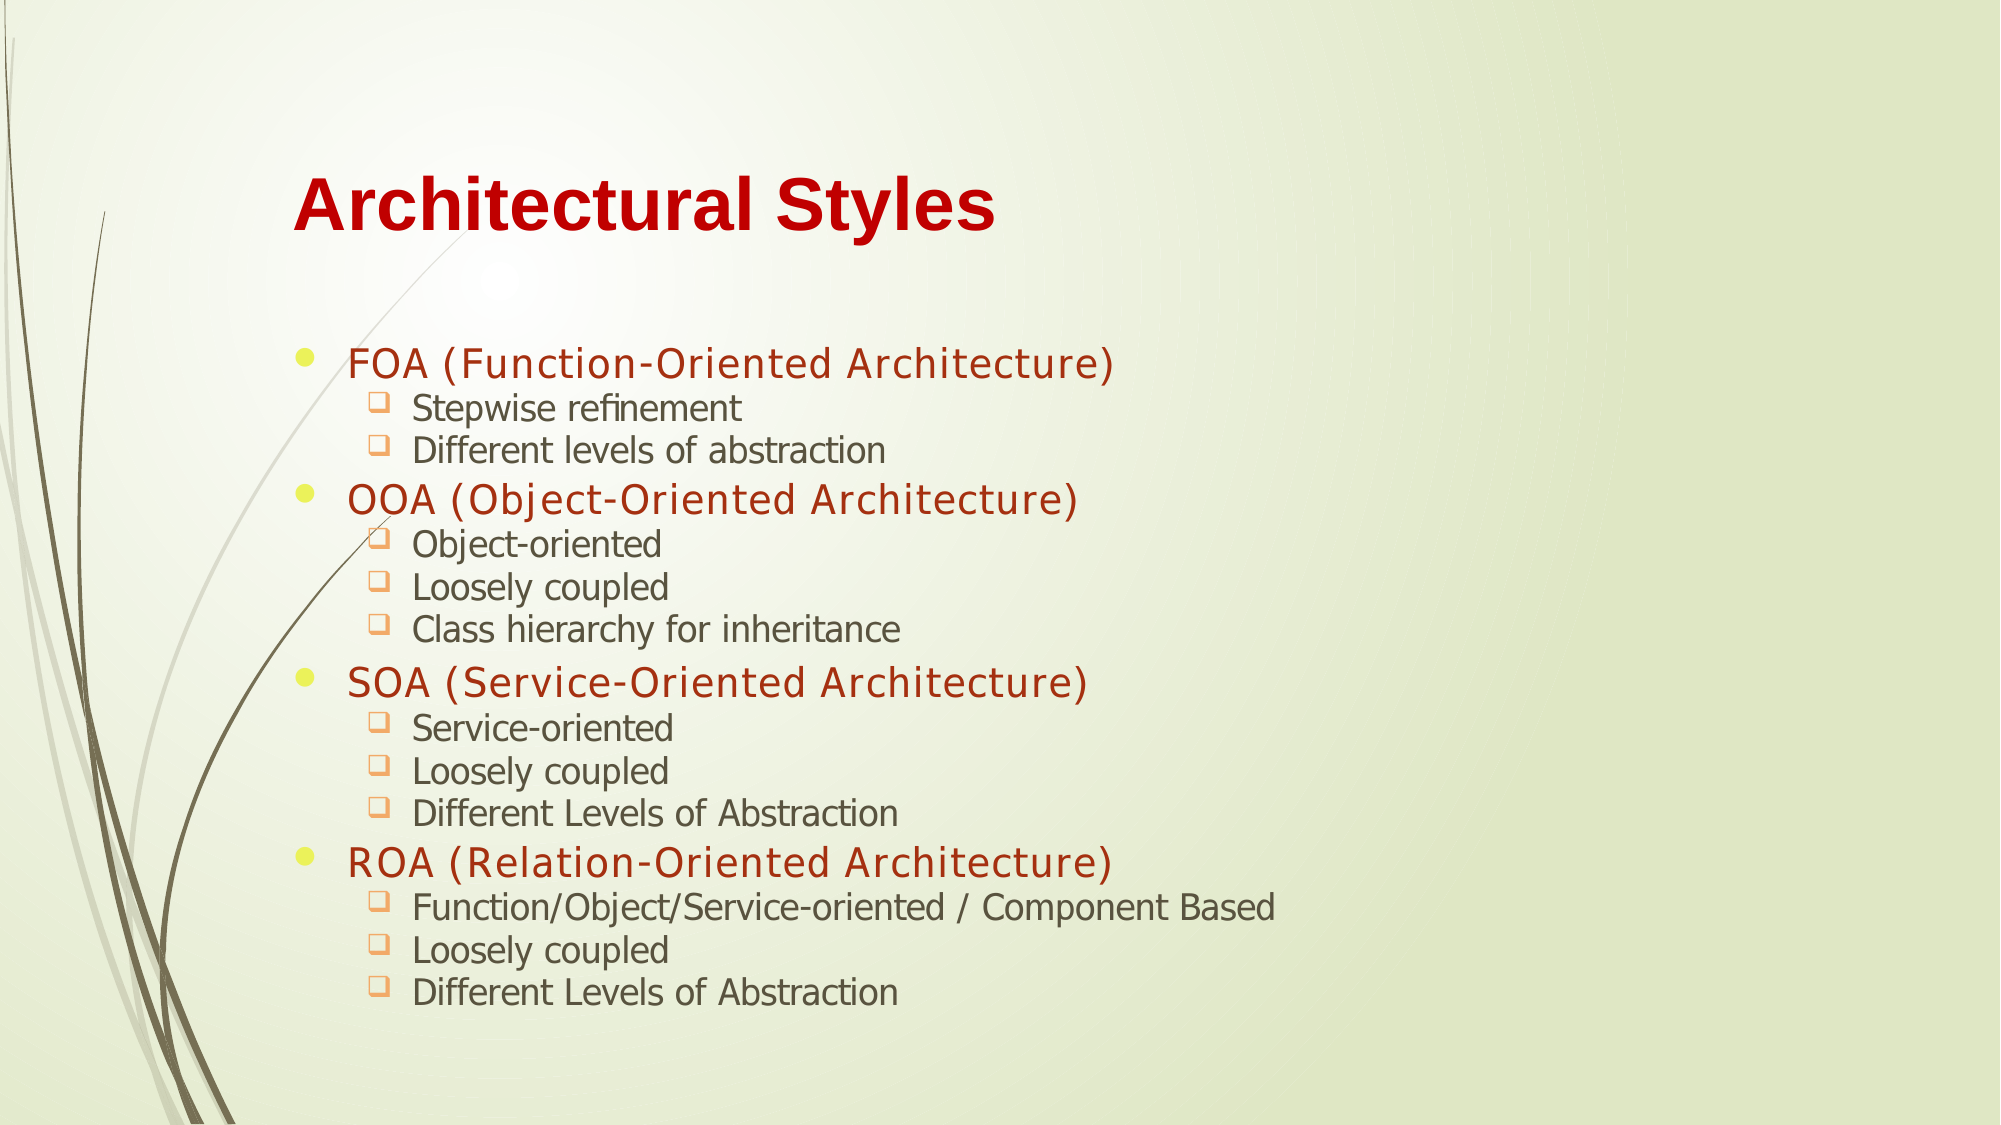

Architectural Styles

FOA (Function-Oriented Architecture)
Stepwise refinement
Different levels of abstraction
OOA (Object-Oriented Architecture)
Object-oriented
Loosely coupled
Class hierarchy for inheritance
SOA (Service-Oriented Architecture)
Service-oriented
Loosely coupled
Different Levels of Abstraction
ROA (Relation-Oriented Architecture)
Function/Object/Service-oriented / Component Based
Loosely coupled
Different Levels of Abstraction